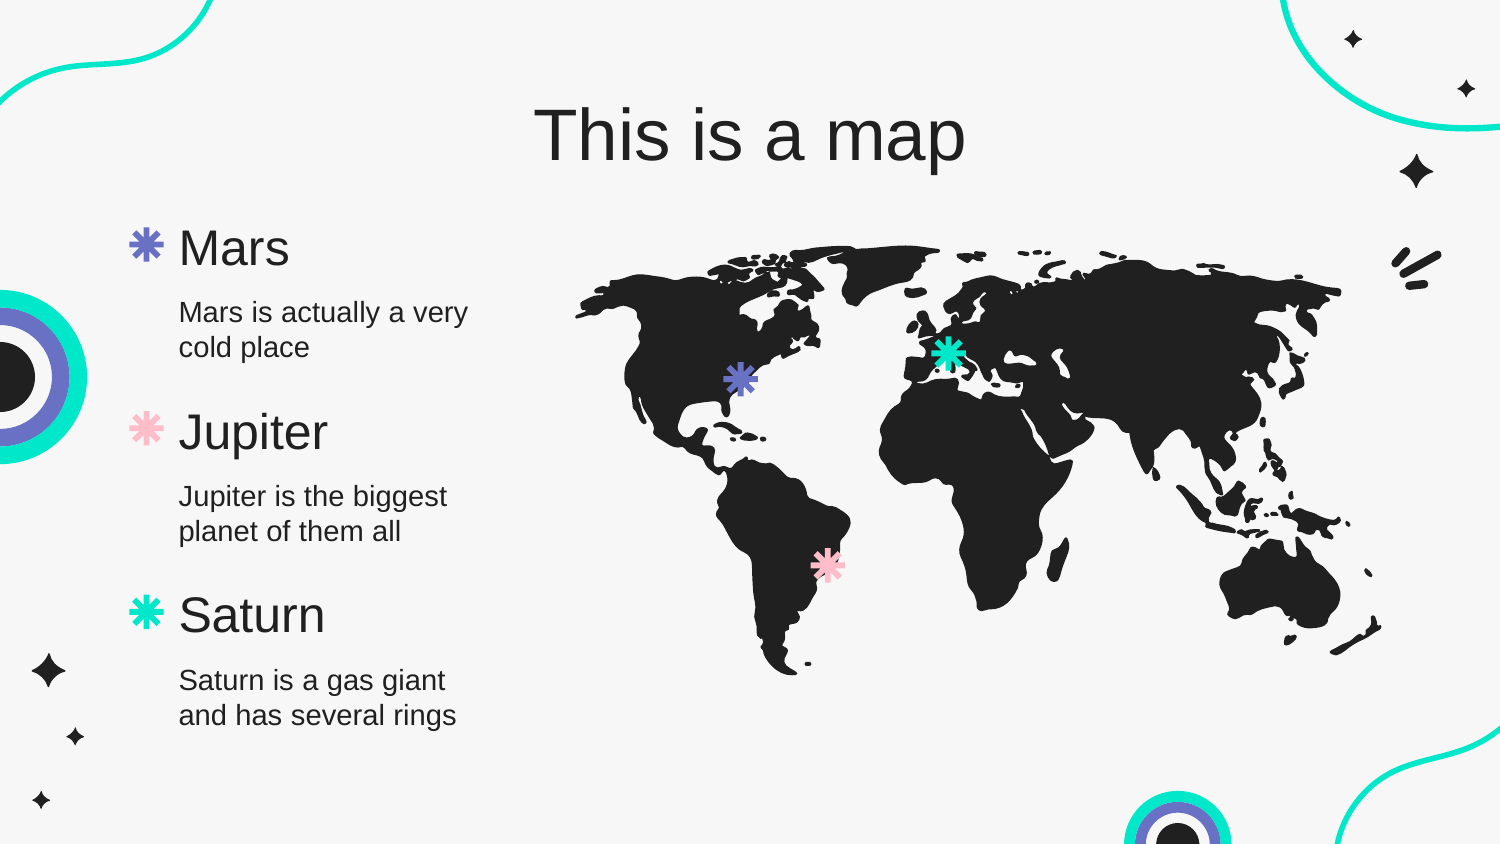

# This is a map
Mars

Mars is actually a very cold place

Jupiter

Jupiter is the biggest planet of them all

Saturn

Saturn is a gas giant and has several rings